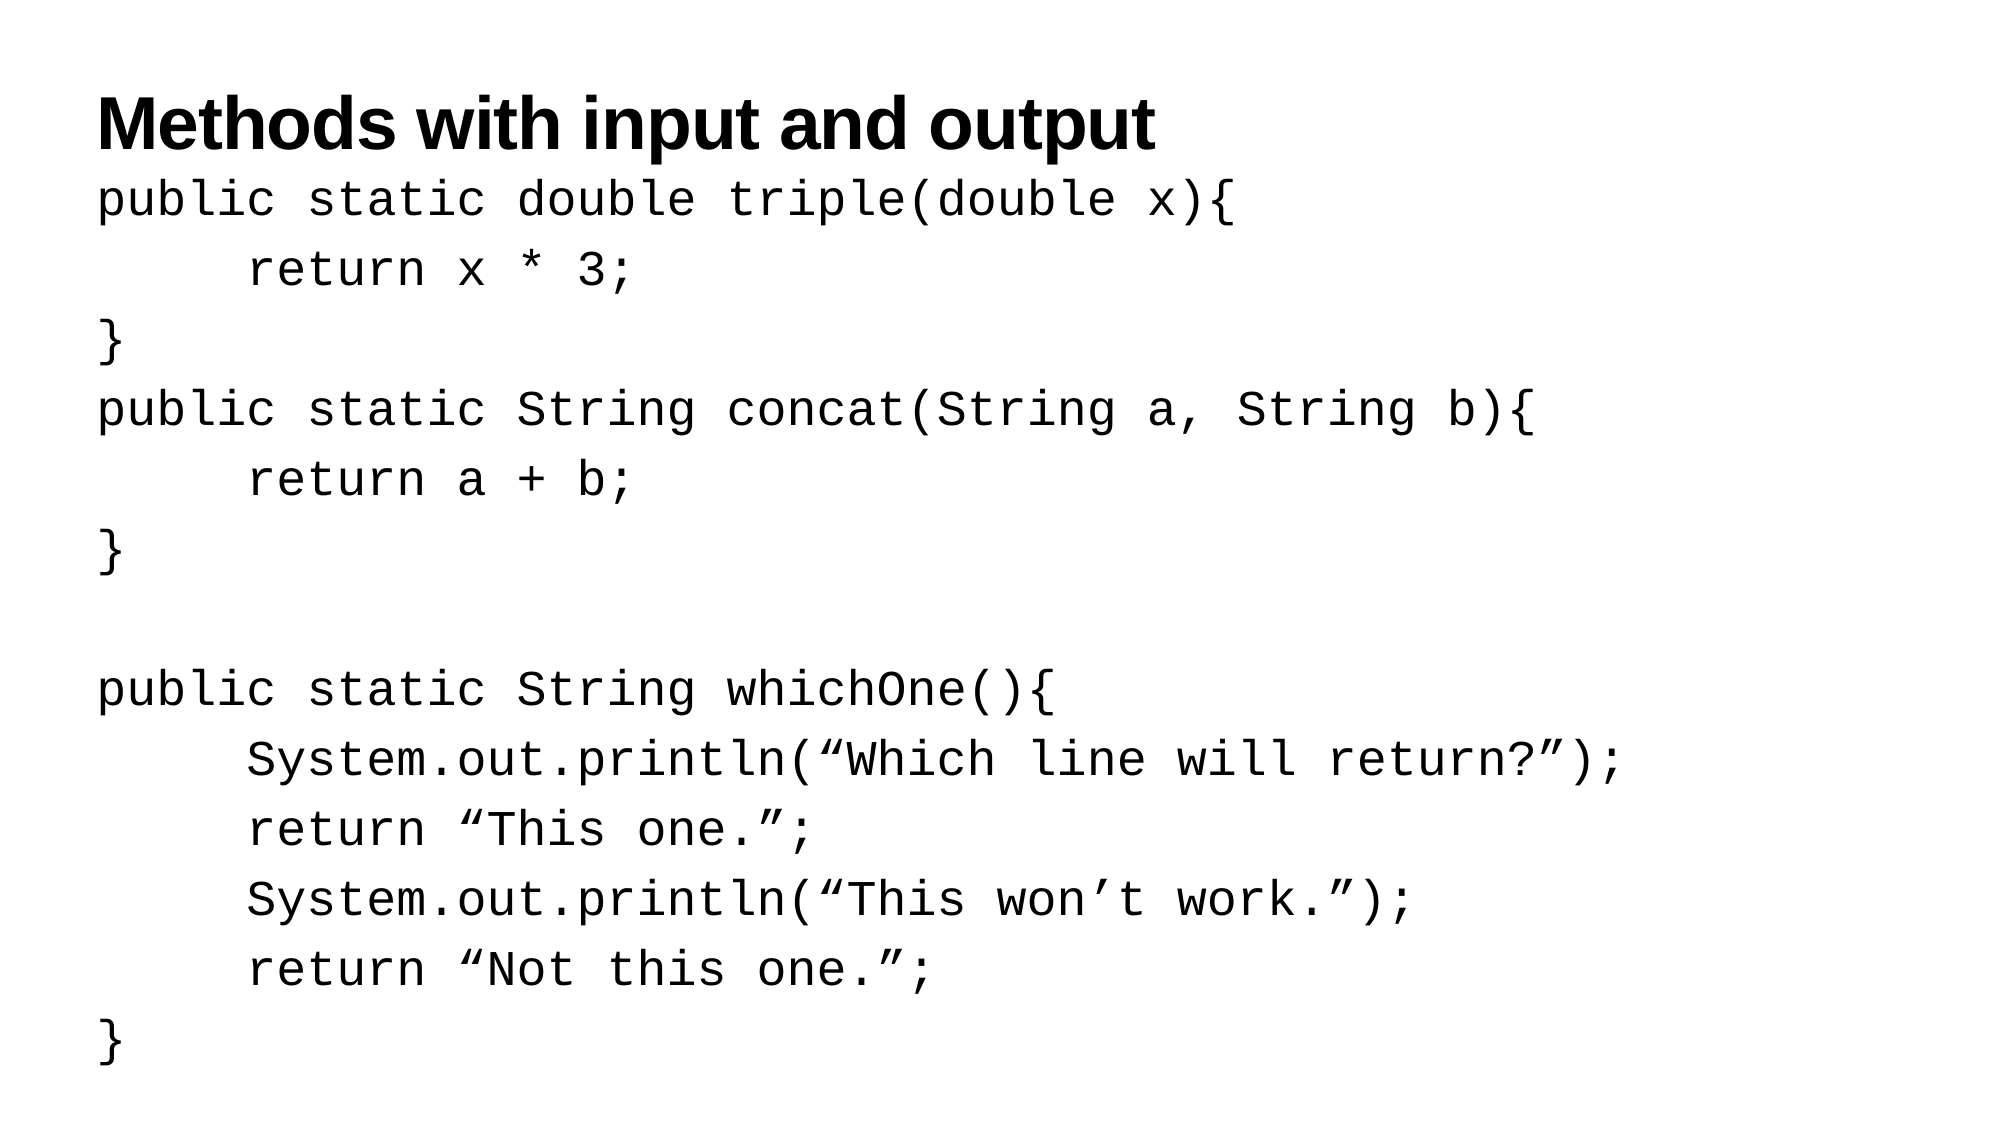

# Methods with input and output
public static double triple(double x){
	return x * 3;
}
public static String concat(String a, String b){
	return a + b;
}

public static String whichOne(){
	System.out.println(“Which line will return?”);
	return “This one.”;
	System.out.println(“This won’t work.”);
	return “Not this one.”;
}